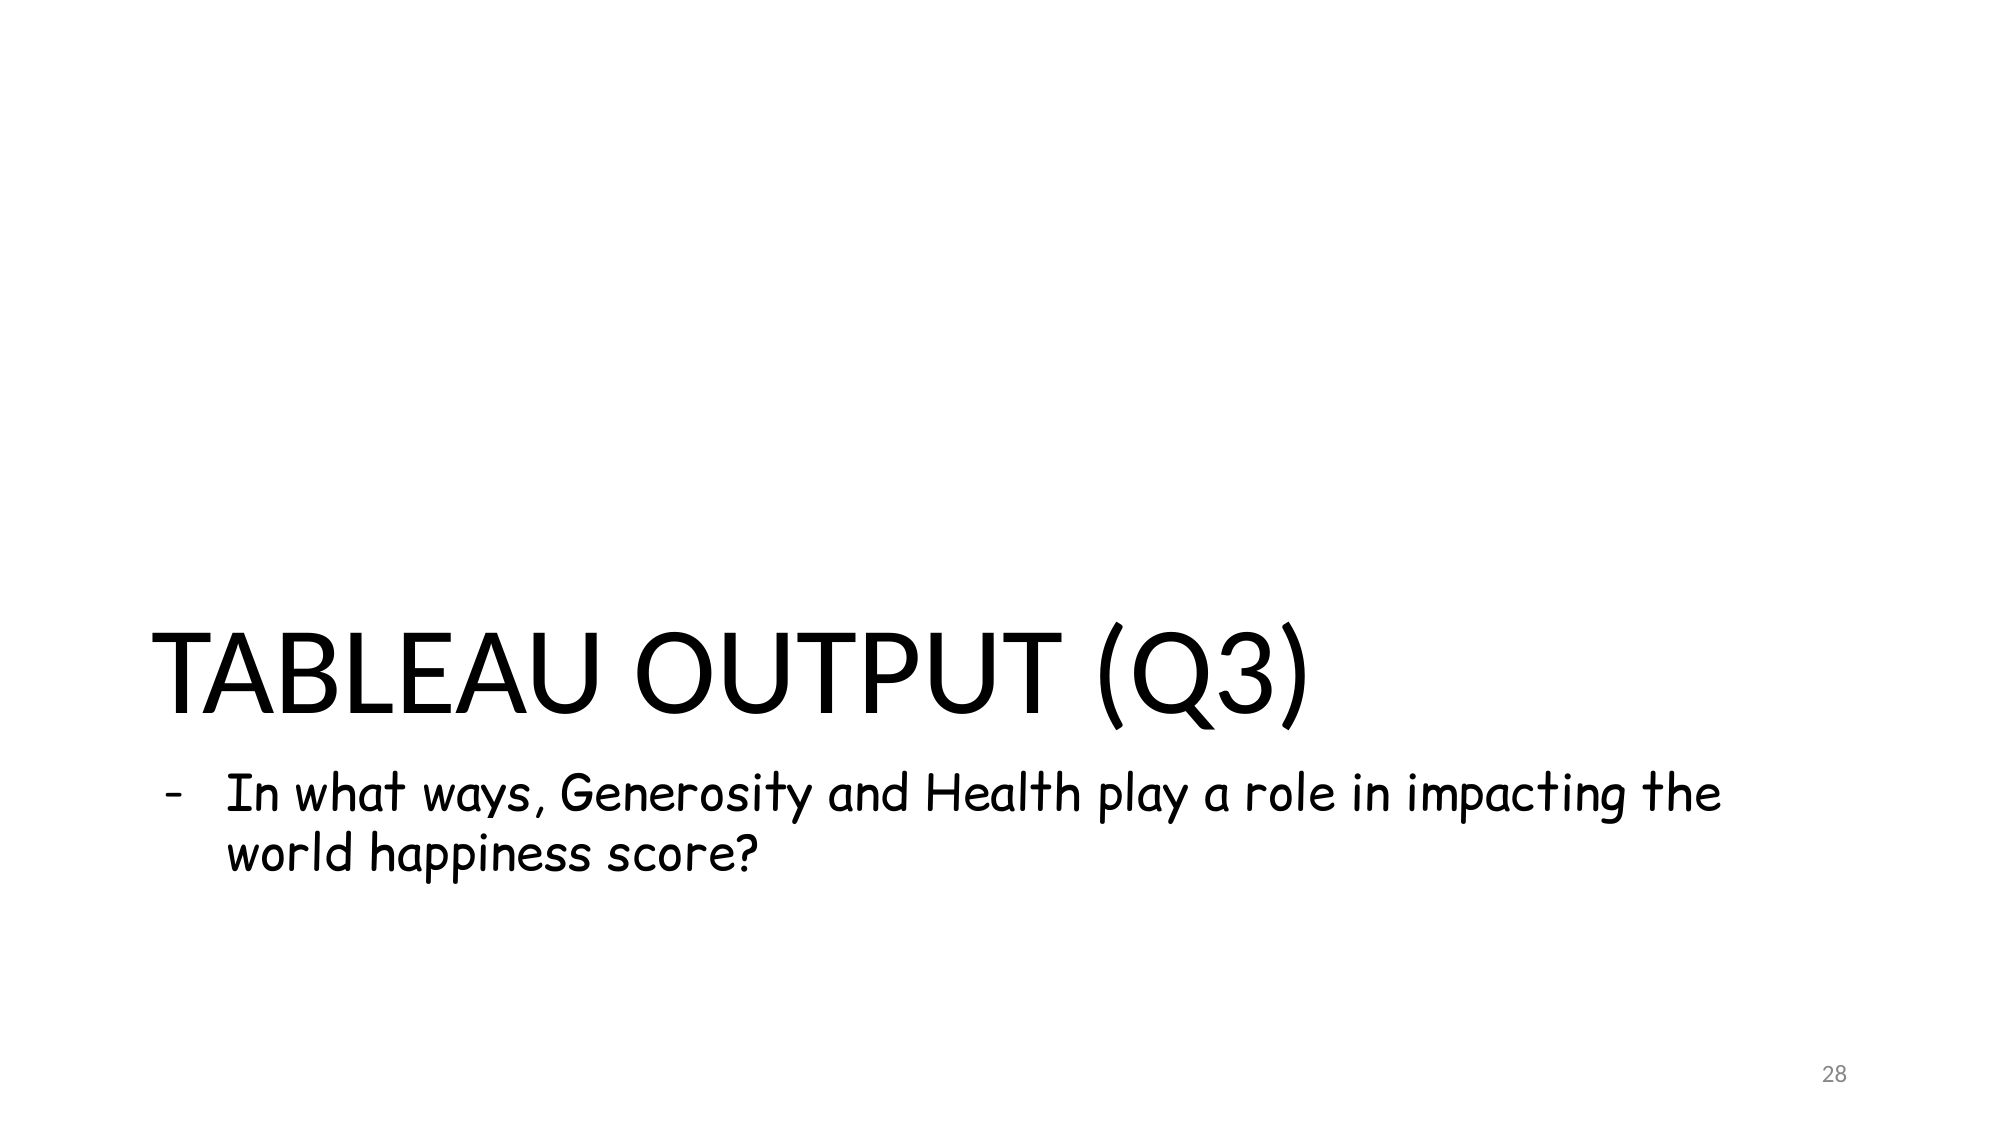

# TABLEAU OUTPUT (Q3)
In what ways, Generosity and Health play a role in impacting the world happiness score?
28